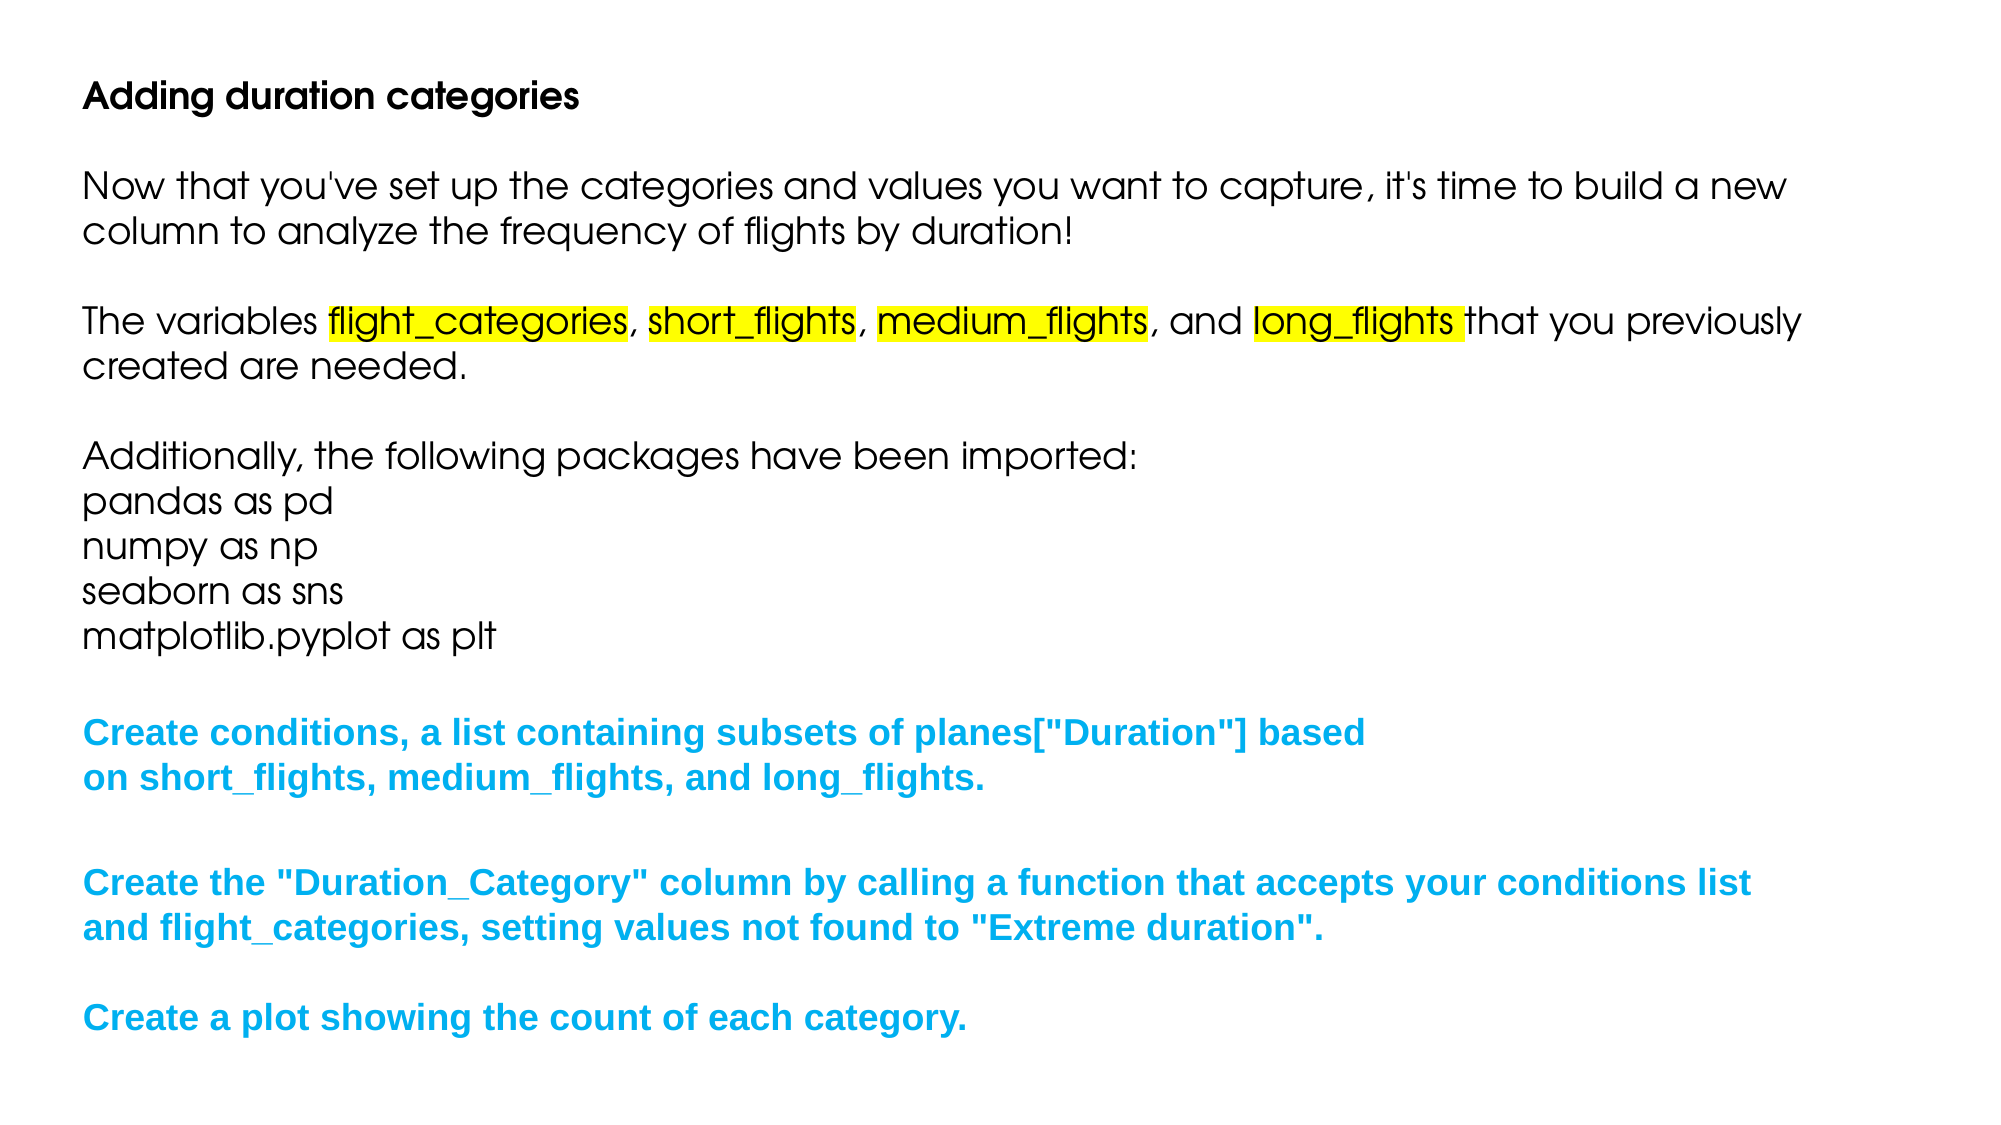

Adding duration categories

Now that you've set up the categories and values you want to capture, it's time to build a new column to analyze the frequency of flights by duration!

The variables flight_categories, short_flights, medium_flights, and long_flights that you previously created are needed.

Additionally, the following packages have been imported:
pandas as pd
numpy as np
seaborn as sns
matplotlib.pyplot as plt
Create conditions, a list containing subsets of planes["Duration"] based on short_flights, medium_flights, and long_flights.

Create the "Duration_Category" column by calling a function that accepts your conditions list and flight_categories, setting values not found to "Extreme duration".

Create a plot showing the count of each category.